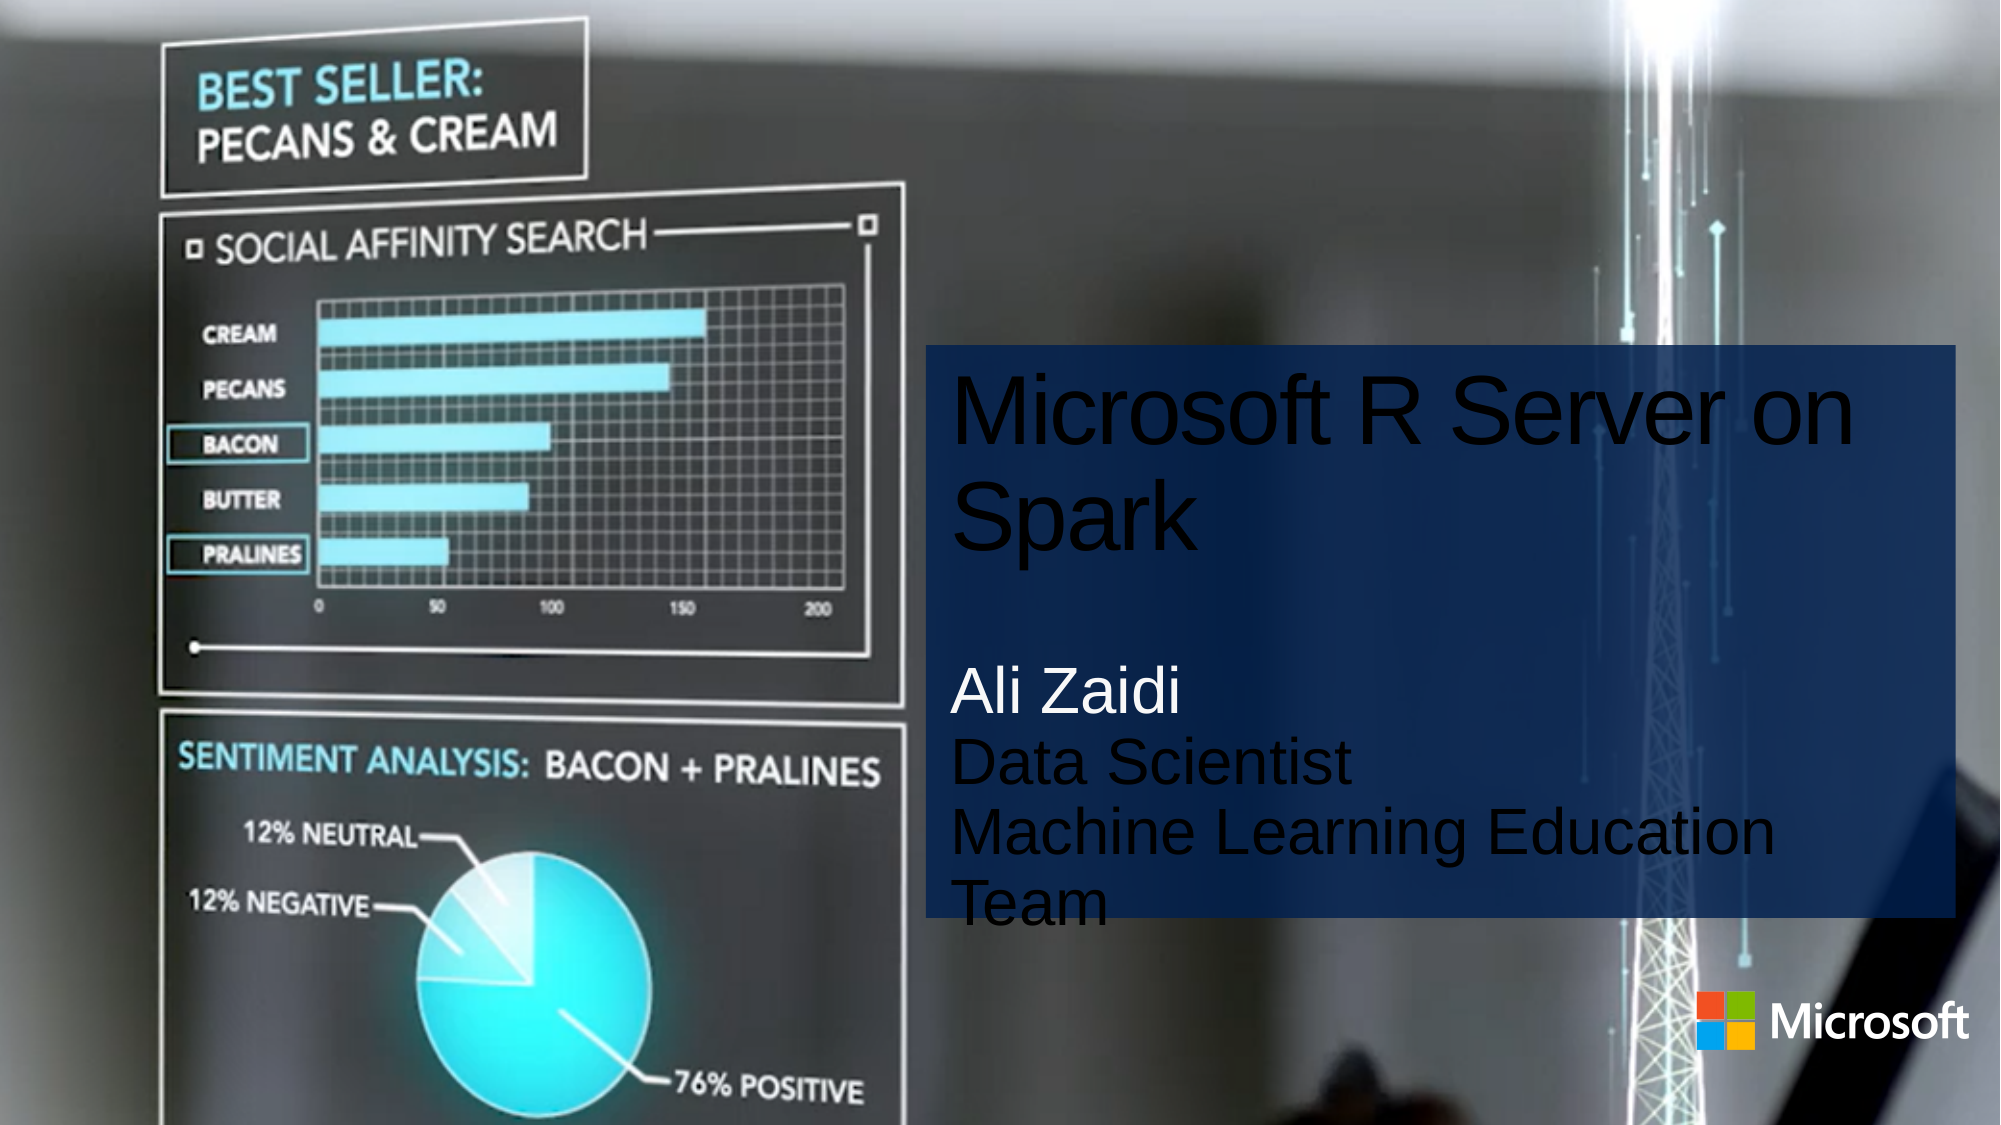

# Microsoft R Server on Spark
Ali Zaidi
Data Scientist
Machine Learning Education Team